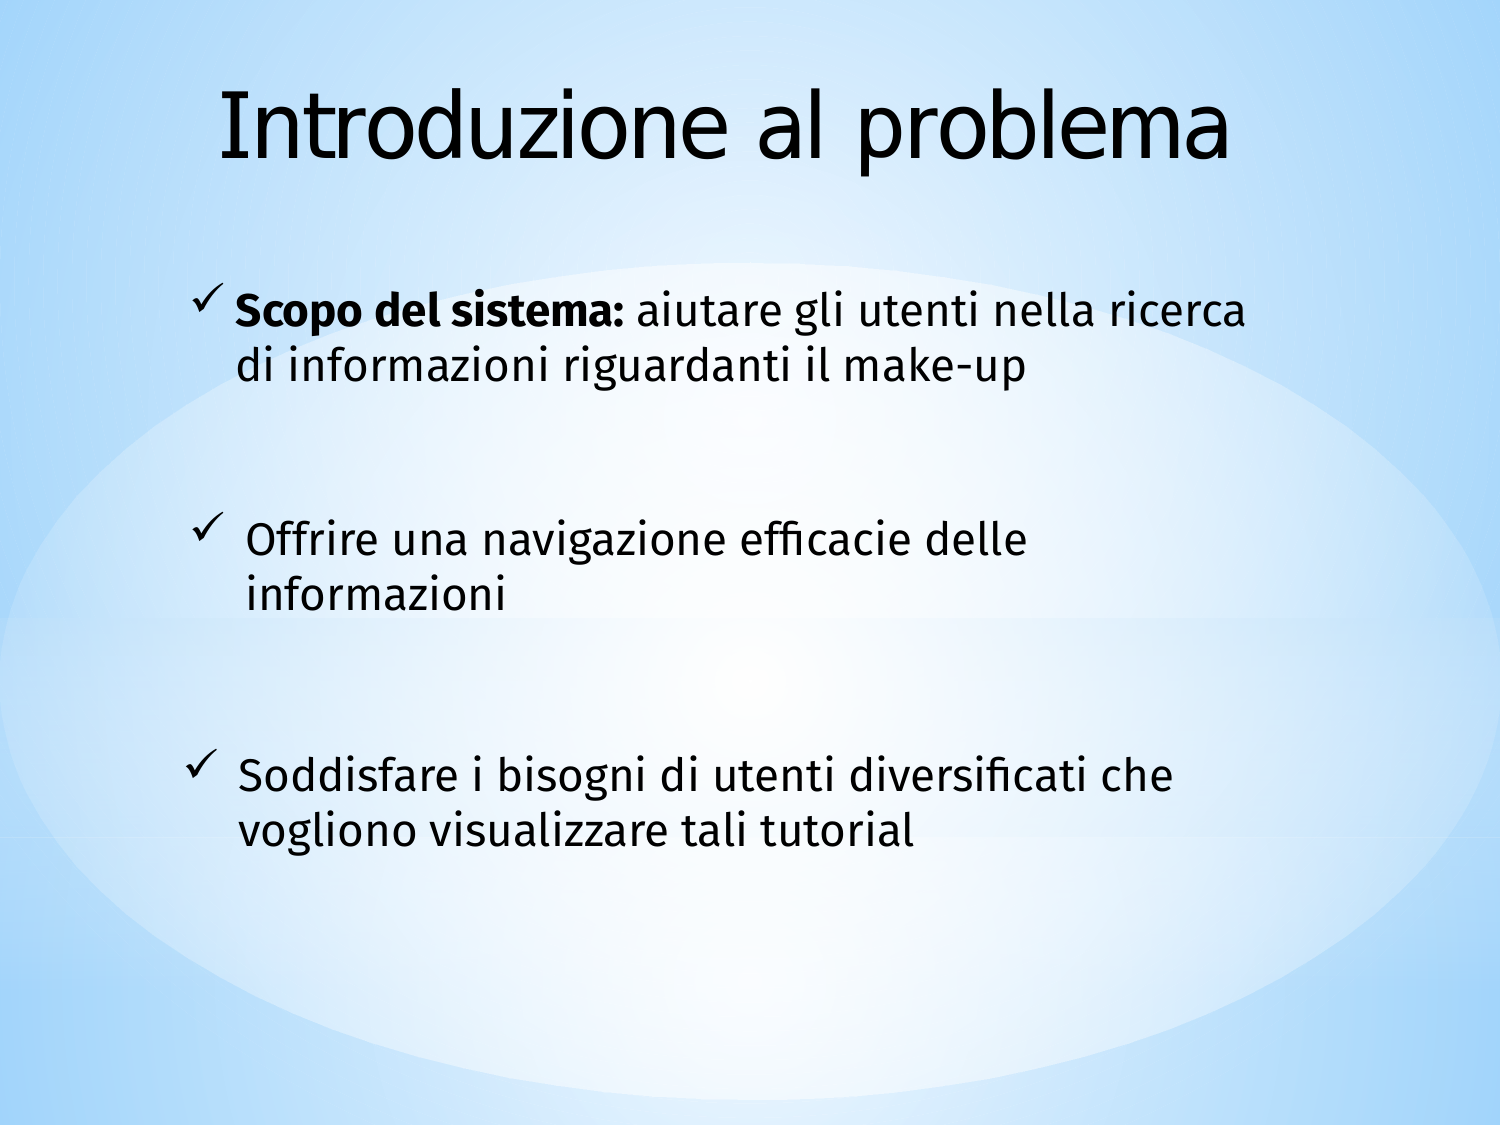

Introduzione al problema
Scopo del sistema: aiutare gli utenti nella ricerca di informazioni riguardanti il make-up
Offrire una navigazione efficacie delle informazioni
Soddisfare i bisogni di utenti diversificati che vogliono visualizzare tali tutorial